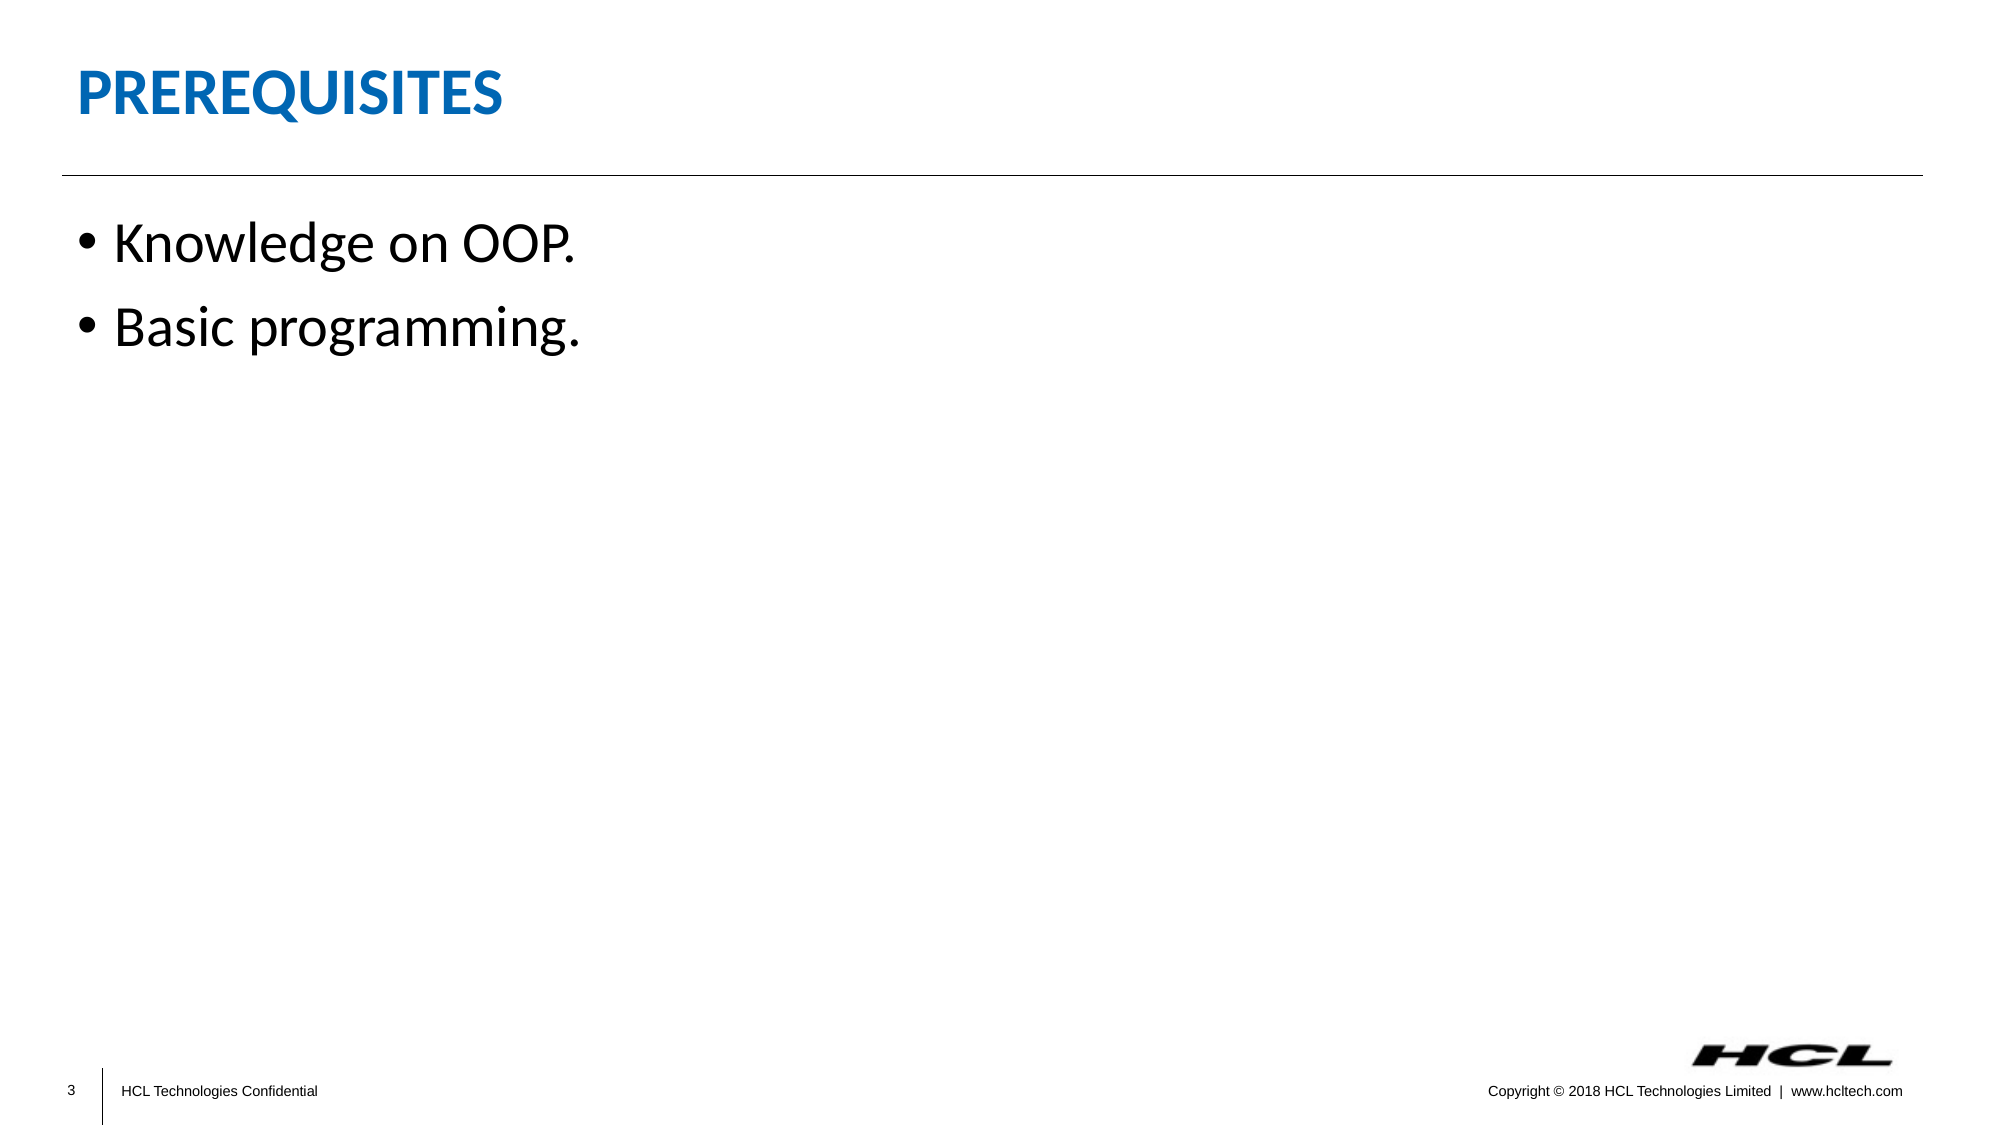

# Prerequisites
Knowledge on OOP.
Basic programming.